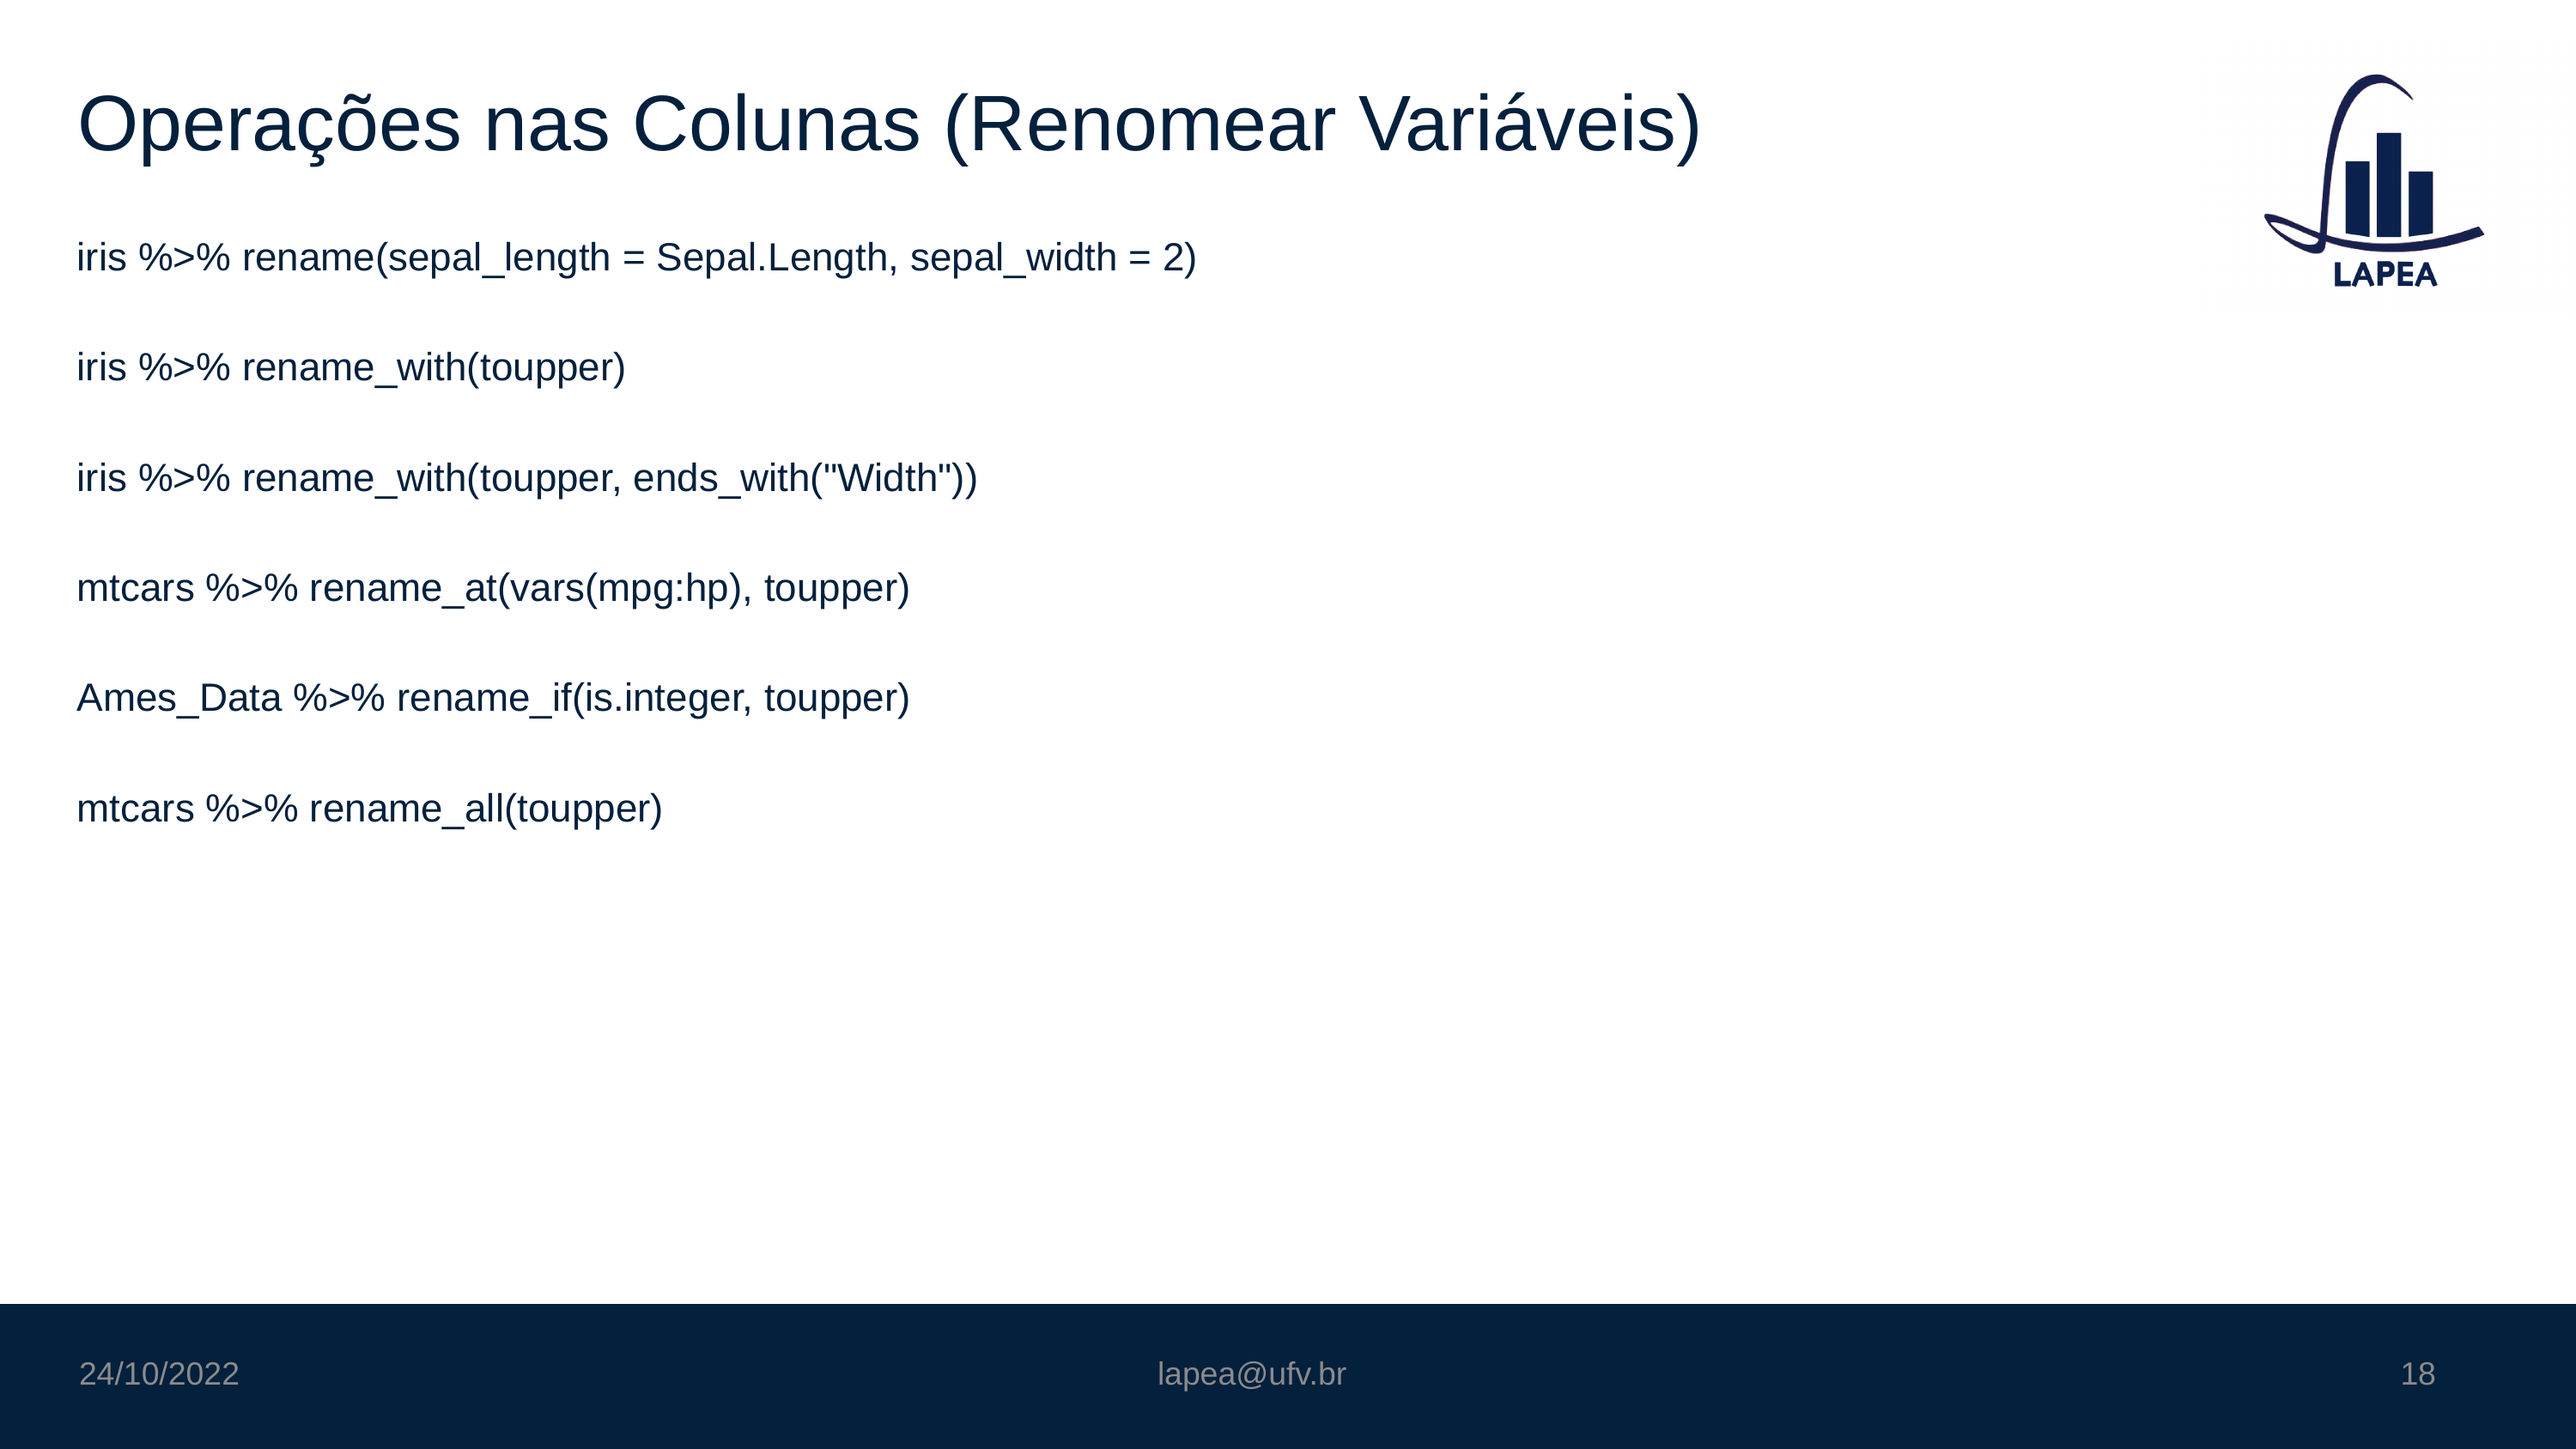

# Operações nas Colunas (Renomear Variáveis)
iris %>% rename(sepal_length = Sepal.Length, sepal_width = 2)

iris %>% rename_with(toupper)

iris %>% rename_with(toupper, ends_with("Width"))

mtcars %>% rename_at(vars(mpg:hp), toupper)

Ames_Data %>% rename_if(is.integer, toupper)

mtcars %>% rename_all(toupper)
24/10/2022
lapea@ufv.br
18